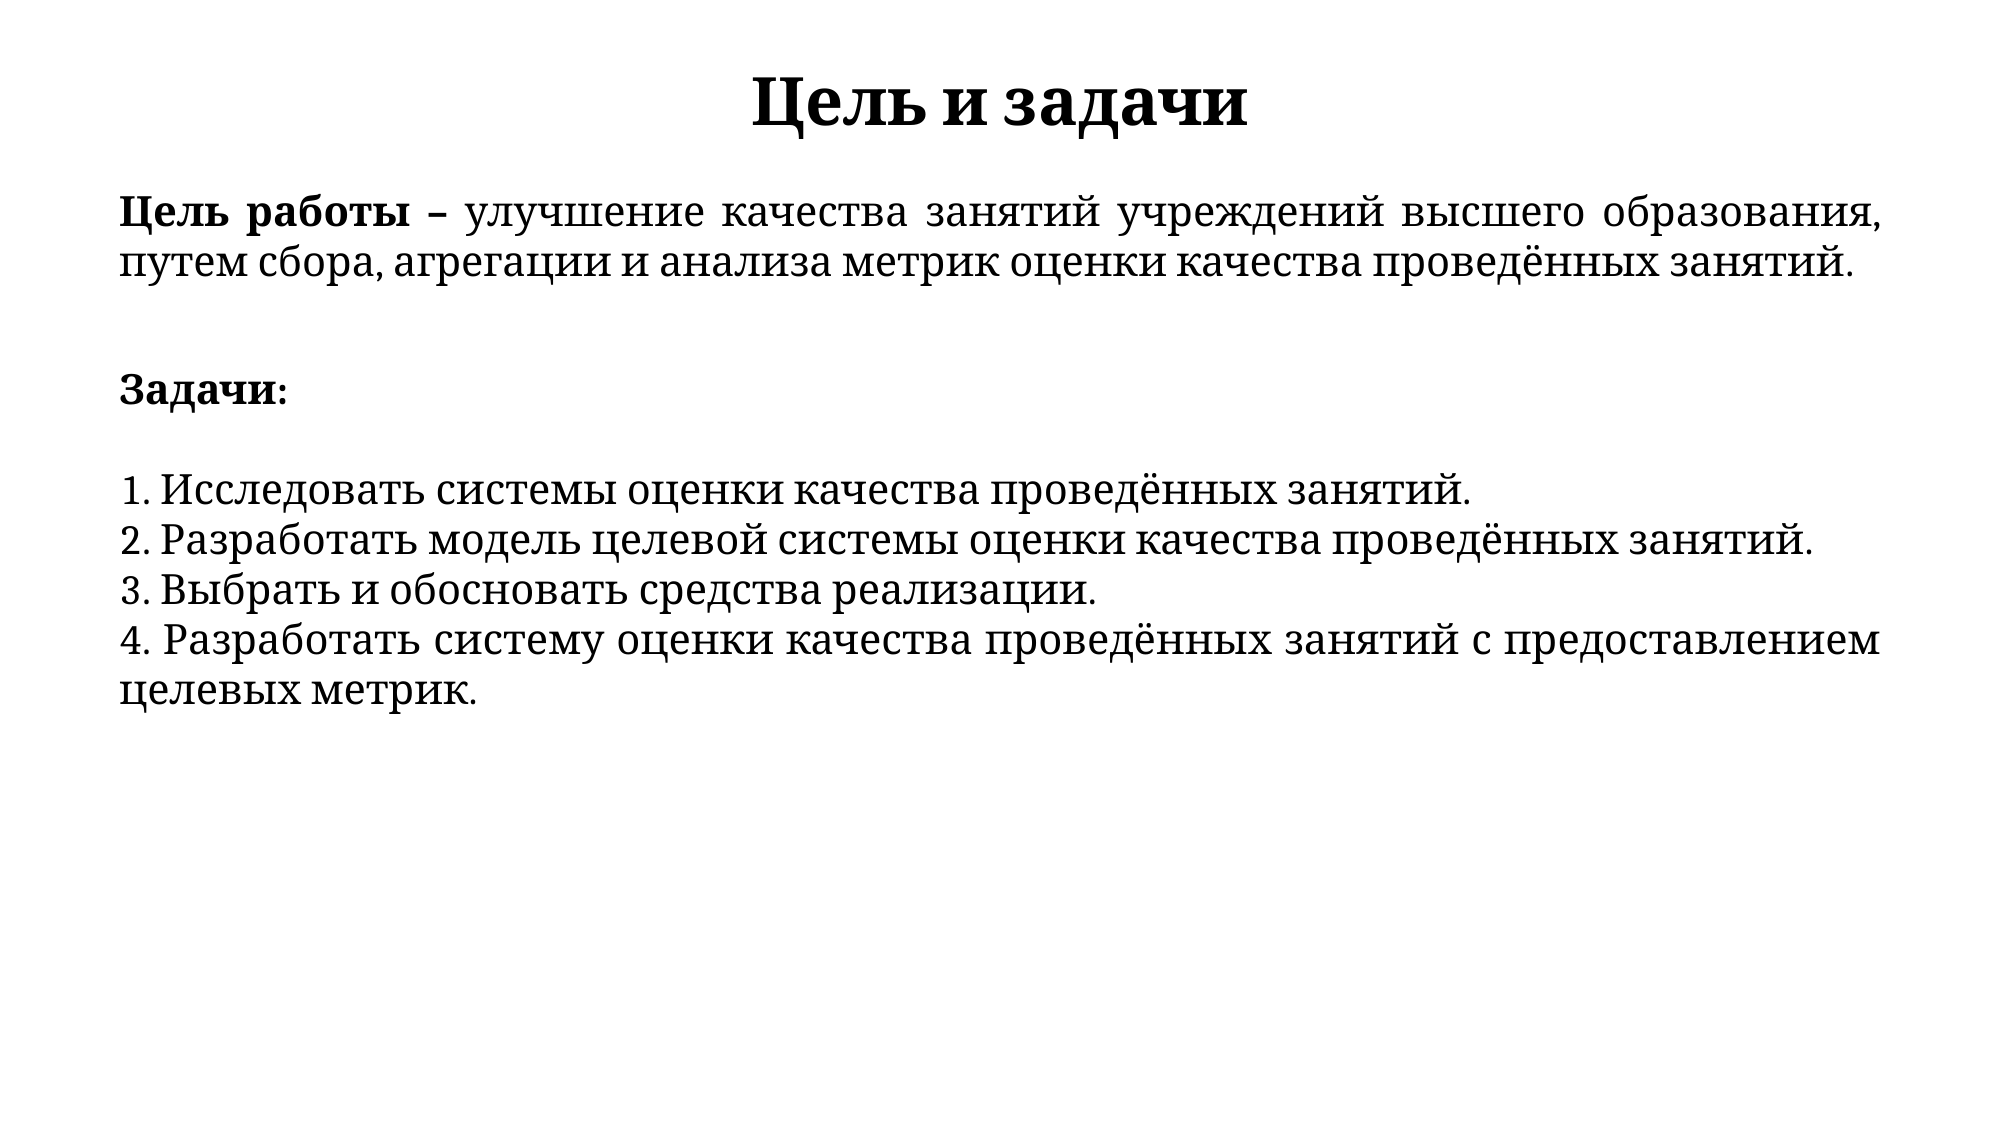

Цель и задачи
Цель работы – улучшение качества занятий учреждений высшего образования, путем сбора, агрегации и анализа метрик оценки качества проведённых занятий.
Задачи:

1. Исследовать системы оценки качества проведённых занятий.
2. Разработать модель целевой системы оценки качества проведённых занятий.
3. Выбрать и обосновать средства реализации.
4. Разработать систему оценки качества проведённых занятий с предоставлением целевых метрик.
2